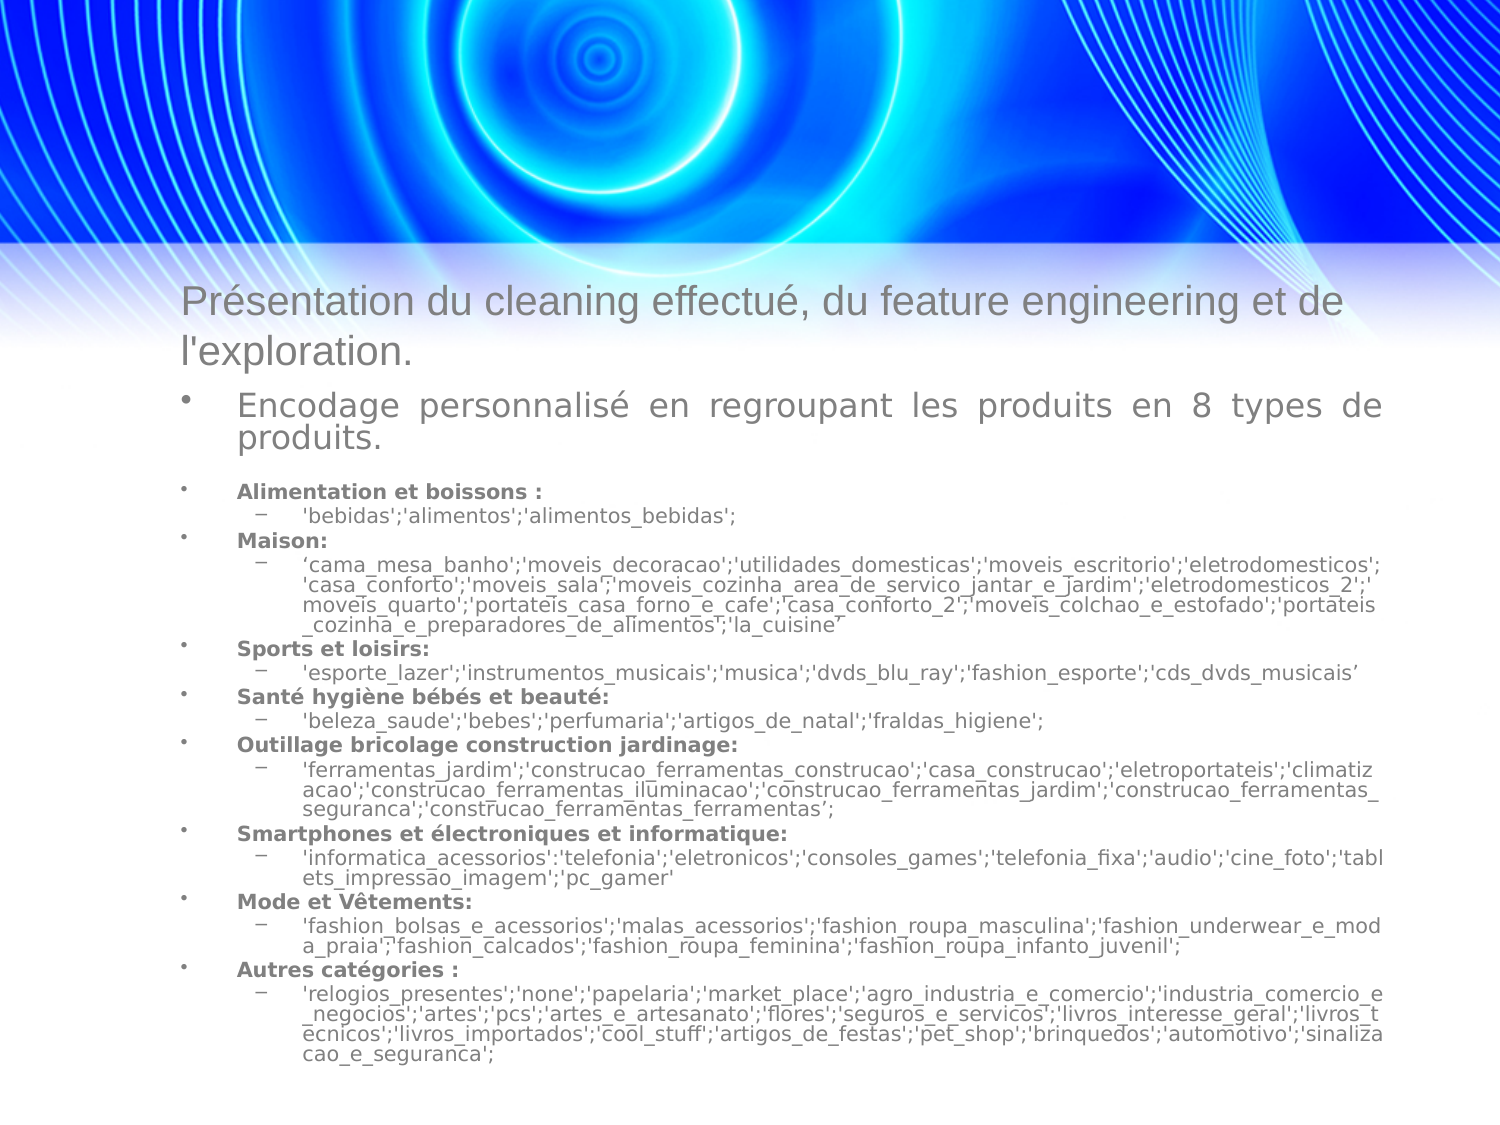

# Présentation du cleaning effectué, du feature engineering et de l'exploration.
Encodage personnalisé en regroupant les produits en 8 types de produits.

Alimentation et boissons :
'bebidas';'alimentos';'alimentos_bebidas';
Maison:
‘cama_mesa_banho';'moveis_decoracao';'utilidades_domesticas';'moveis_escritorio';'eletrodomesticos';'casa_conforto';'moveis_sala';'moveis_cozinha_area_de_servico_jantar_e_jardim';'eletrodomesticos_2';'moveis_quarto';'portateis_casa_forno_e_cafe';'casa_conforto_2';'moveis_colchao_e_estofado';'portateis_cozinha_e_preparadores_de_alimentos';'la_cuisine’
Sports et loisirs:
'esporte_lazer';'instrumentos_musicais';'musica';'dvds_blu_ray';'fashion_esporte';'cds_dvds_musicais’
Santé hygiène bébés et beauté:
'beleza_saude';'bebes';'perfumaria';'artigos_de_natal';'fraldas_higiene';
Outillage bricolage construction jardinage:
'ferramentas_jardim';'construcao_ferramentas_construcao';'casa_construcao';'eletroportateis';'climatizacao';'construcao_ferramentas_iluminacao';'construcao_ferramentas_jardim';'construcao_ferramentas_seguranca';'construcao_ferramentas_ferramentas’;
Smartphones et électroniques et informatique:
'informatica_acessorios':'telefonia';'eletronicos';'consoles_games';'telefonia_fixa';'audio';'cine_foto';'tablets_impressao_imagem';'pc_gamer'
Mode et Vêtements:
'fashion_bolsas_e_acessorios';'malas_acessorios';'fashion_roupa_masculina';'fashion_underwear_e_moda_praia';'fashion_calcados';'fashion_roupa_feminina';'fashion_roupa_infanto_juvenil';
Autres catégories :
'relogios_presentes';'none';'papelaria';'market_place';'agro_industria_e_comercio';'industria_comercio_e_negocios';'artes';'pcs';'artes_e_artesanato';'flores';'seguros_e_servicos';'livros_interesse_geral';'livros_tecnicos';'livros_importados';'cool_stuff';'artigos_de_festas';'pet_shop';'brinquedos';'automotivo';'sinalizacao_e_seguranca';